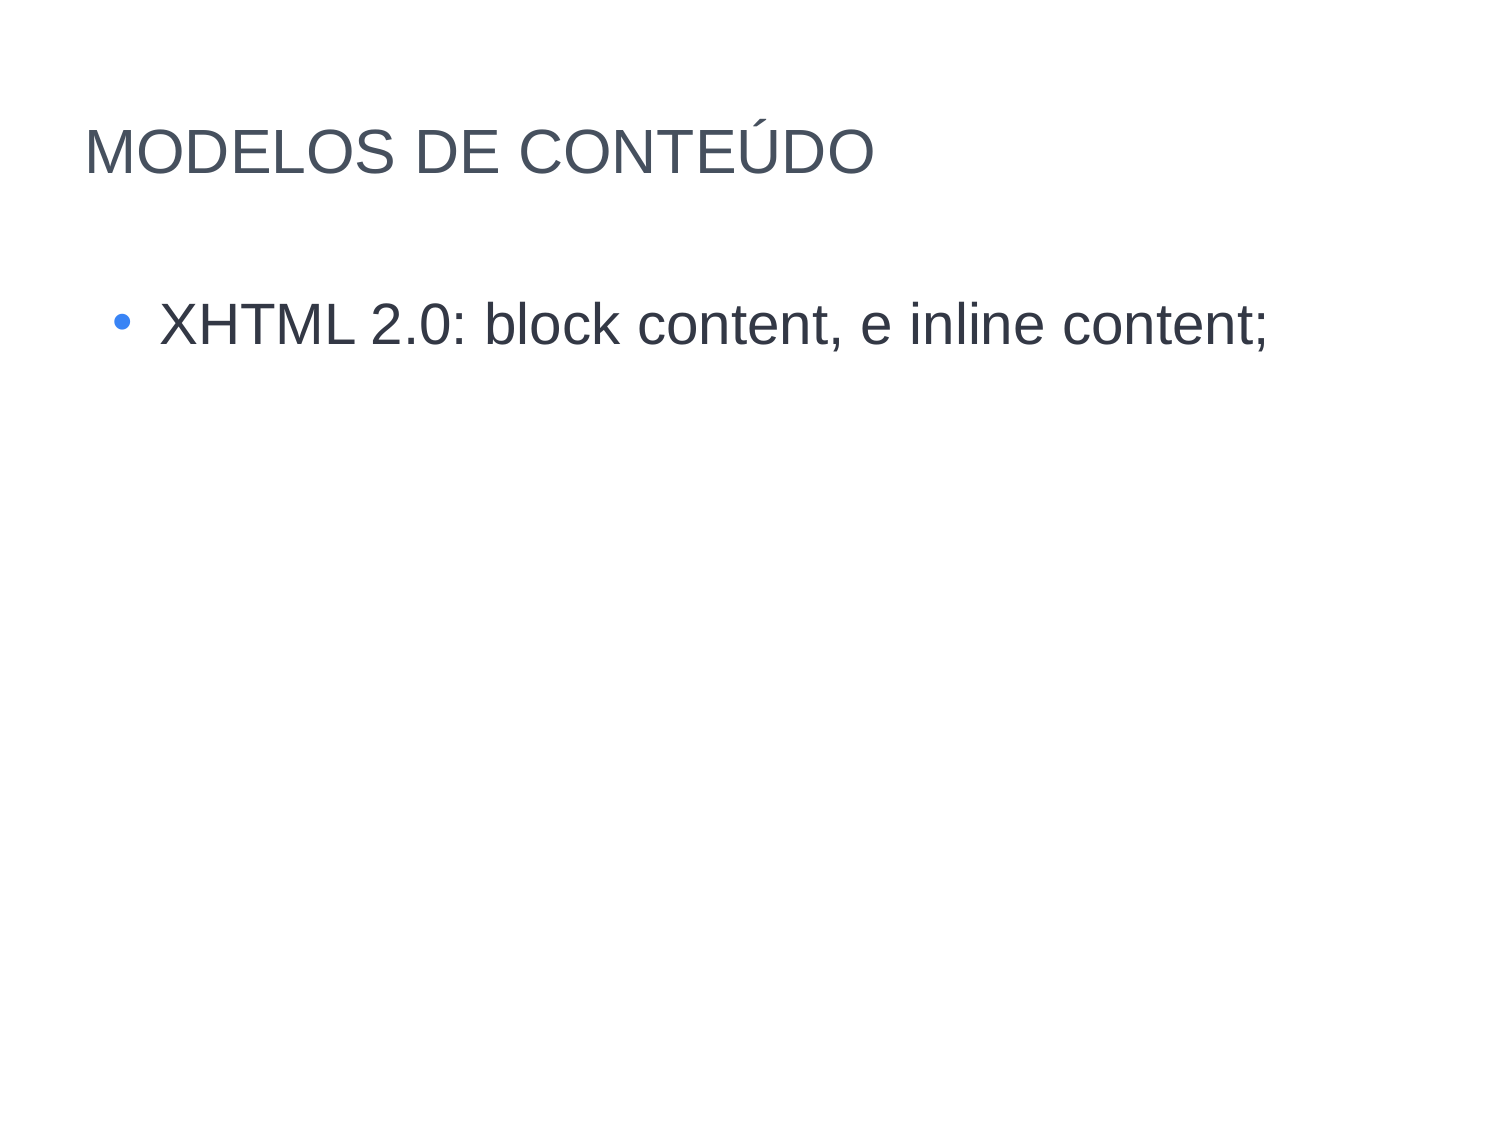

MODELOS DE CONTEÚDO
XHTML 2.0: block content, e inline content;